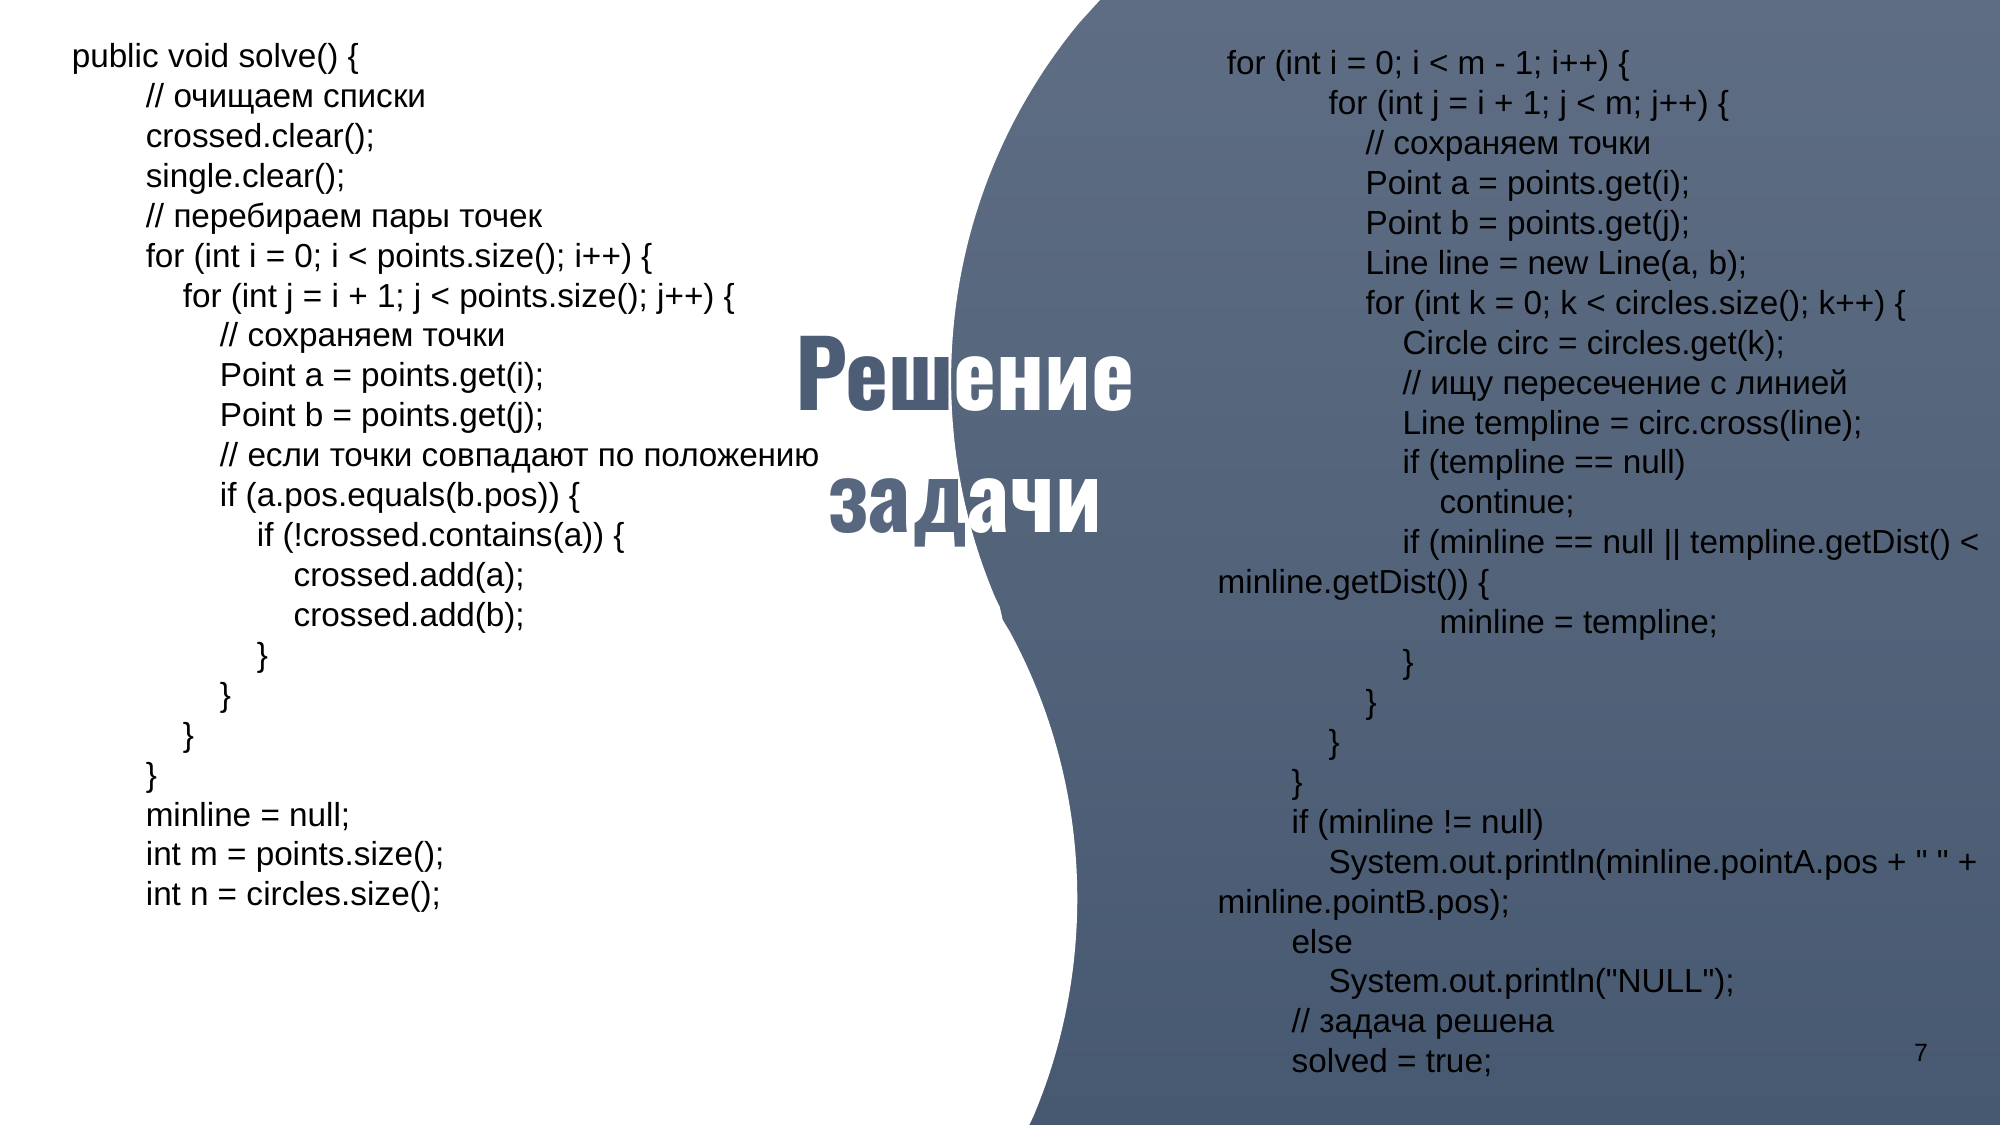

public void solve() {
        // очищаем списки
        crossed.clear();
        single.clear();
        // перебираем пары точек
        for (int i = 0; i < points.size(); i++) {
            for (int j = i + 1; j < points.size(); j++) {
                // сохраняем точки
                Point a = points.get(i);
                Point b = points.get(j);
                // если точки совпадают по положению
                if (a.pos.equals(b.pos)) {
                    if (!crossed.contains(a)) {
                        crossed.add(a);
                        crossed.add(b);
                    }
                }
            }
        }
        minline = null;
        int m = points.size();
        int n = circles.size();

 for (int i = 0; i < m - 1; i++) {
            for (int j = i + 1; j < m; j++) {
                // сохраняем точки
                Point a = points.get(i);
                Point b = points.get(j);
                Line line = new Line(a, b);
                for (int k = 0; k < circles.size(); k++) {
                    Circle circ = circles.get(k);
                    // ищу пересечение с линией
                    Line templine = circ.cross(line);
                    if (templine == null)
                        continue;
                    if (minline == null || templine.getDist() < minline.getDist()) {
                        minline = templine;
                    }
                }
            }
        }
        if (minline != null)
            System.out.println(minline.pointA.pos + " " + minline.pointB.pos);
        else
            System.out.println("NULL");
        // задача решена
        solved = true;
Решение
задачи
7